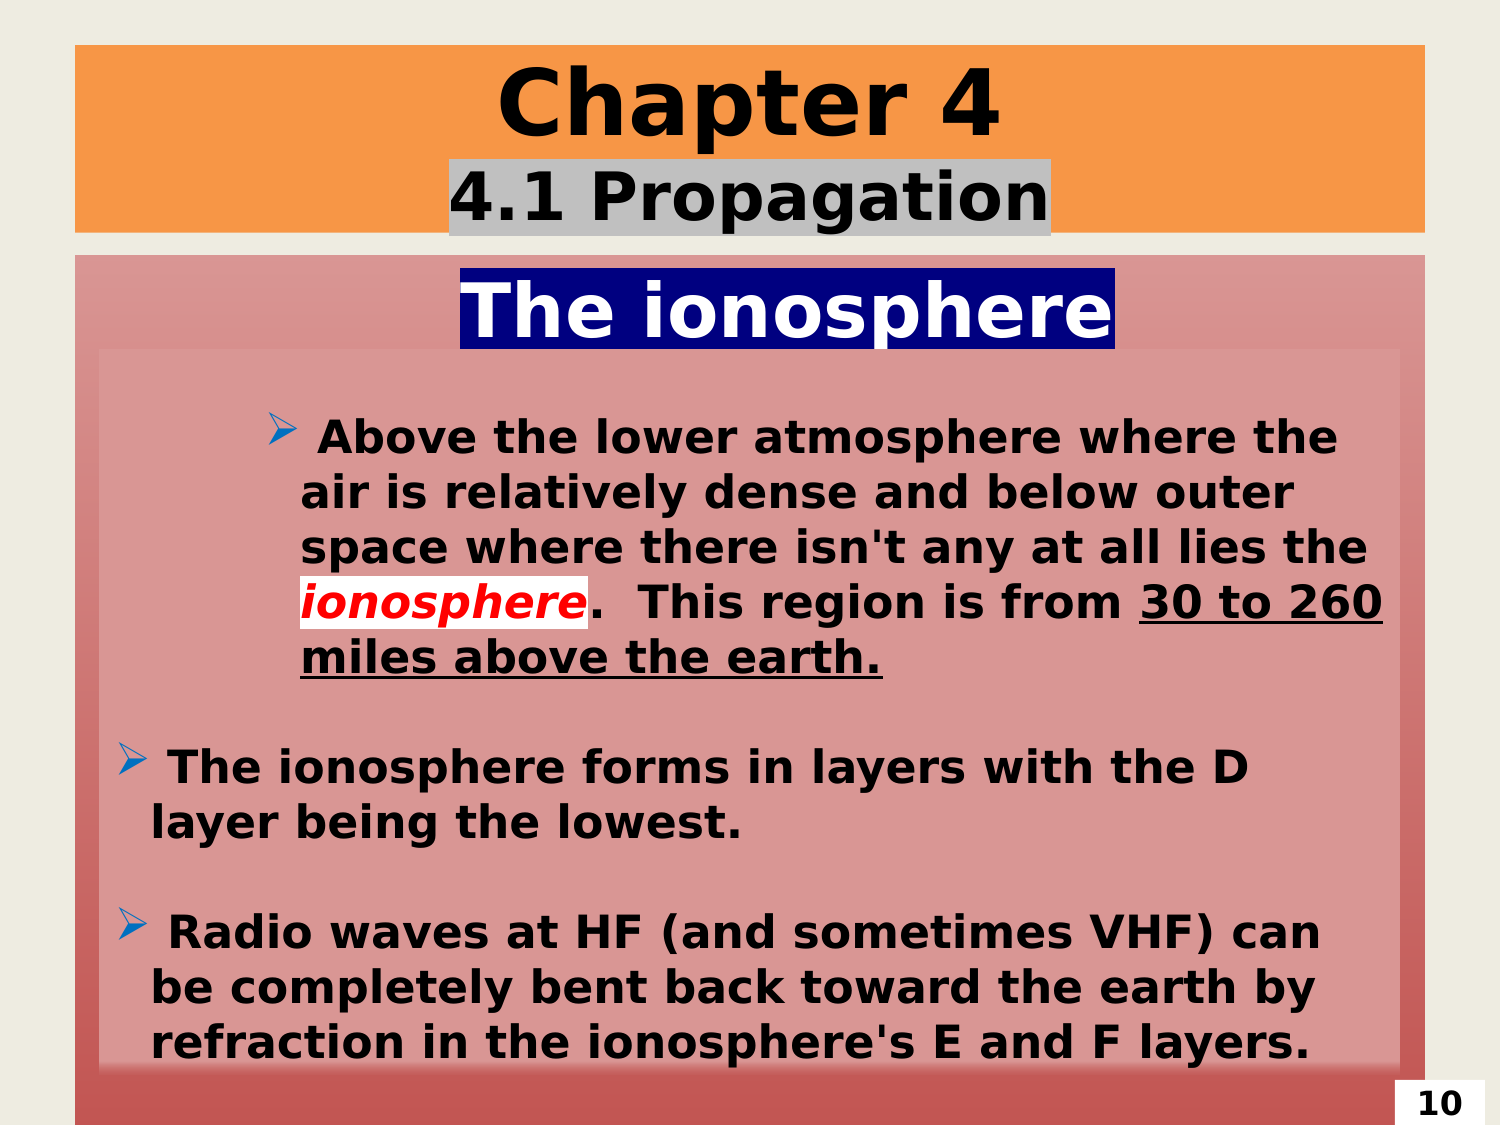

# Chapter 4 4.1 Propagation
The ionosphere

 Above the lower atmosphere where the air is relatively dense and below outer space where there isn't any at all lies the ionosphere.  This region is from 30 to 260 miles above the earth.

 The ionosphere forms in layers with the D layer being the lowest.

 Radio waves at HF (and sometimes VHF) can be completely bent back toward the earth by refraction in the ionosphere's E and F layers.
10